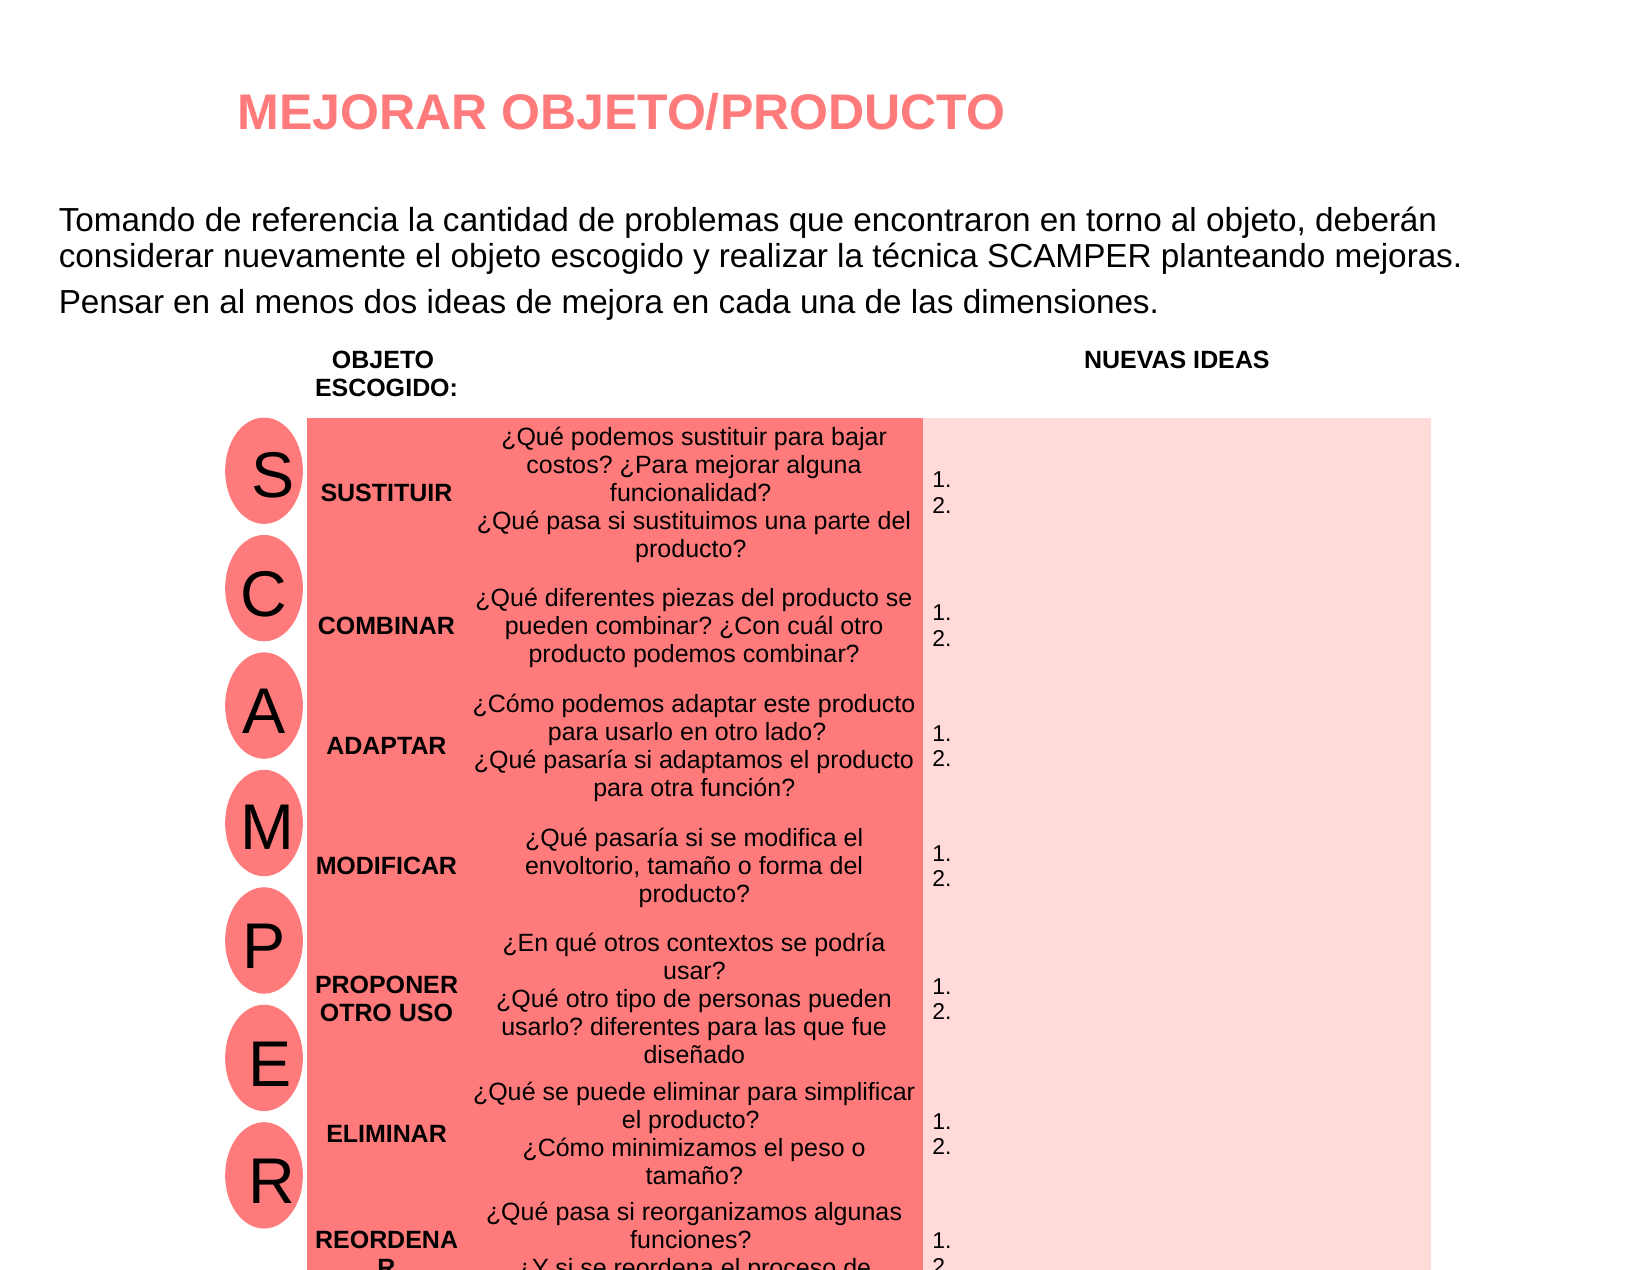

MEJORAR OBJETO/PRODUCTO
# Tomando de referencia la cantidad de problemas que encontraron en torno al objeto, deberán considerar nuevamente el objeto escogido y realizar la técnica SCAMPER planteando mejoras.
Pensar en al menos dos ideas de mejora en cada una de las dimensiones.

| OBJETO ESCOGIDO: |  | NUEVAS IDEAS |
| --- | --- | --- |
| SUSTITUIR | ¿Qué podemos sustituir para bajar costos? ¿Para mejorar alguna funcionalidad? ¿Qué pasa si sustituimos una parte del producto? | 1. 2. |
| COMBINAR | ¿Qué diferentes piezas del producto se pueden combinar? ¿Con cuál otro producto podemos combinar? | 1. 2. |
| ADAPTAR | ¿Cómo podemos adaptar este producto para usarlo en otro lado? ¿Qué pasaría si adaptamos el producto para otra función? | 1. 2. |
| MODIFICAR | ¿Qué pasaría si se modifica el envoltorio, tamaño o forma del producto? | 1. 2. |
| PROPONER OTRO USO | ¿En qué otros contextos se podría usar? ¿Qué otro tipo de personas pueden usarlo? diferentes para las que fue diseñado | 1. 2. |
| ELIMINAR | ¿Qué se puede eliminar para simplificar el producto? ¿Cómo minimizamos el peso o tamaño? | 1. 2. |
| REORDENAR | ¿Qué pasa si reorganizamos algunas funciones? ¿Y si se reordena el proceso de fabricación? | 1. 2. |

S

C

A

M

P

E

R